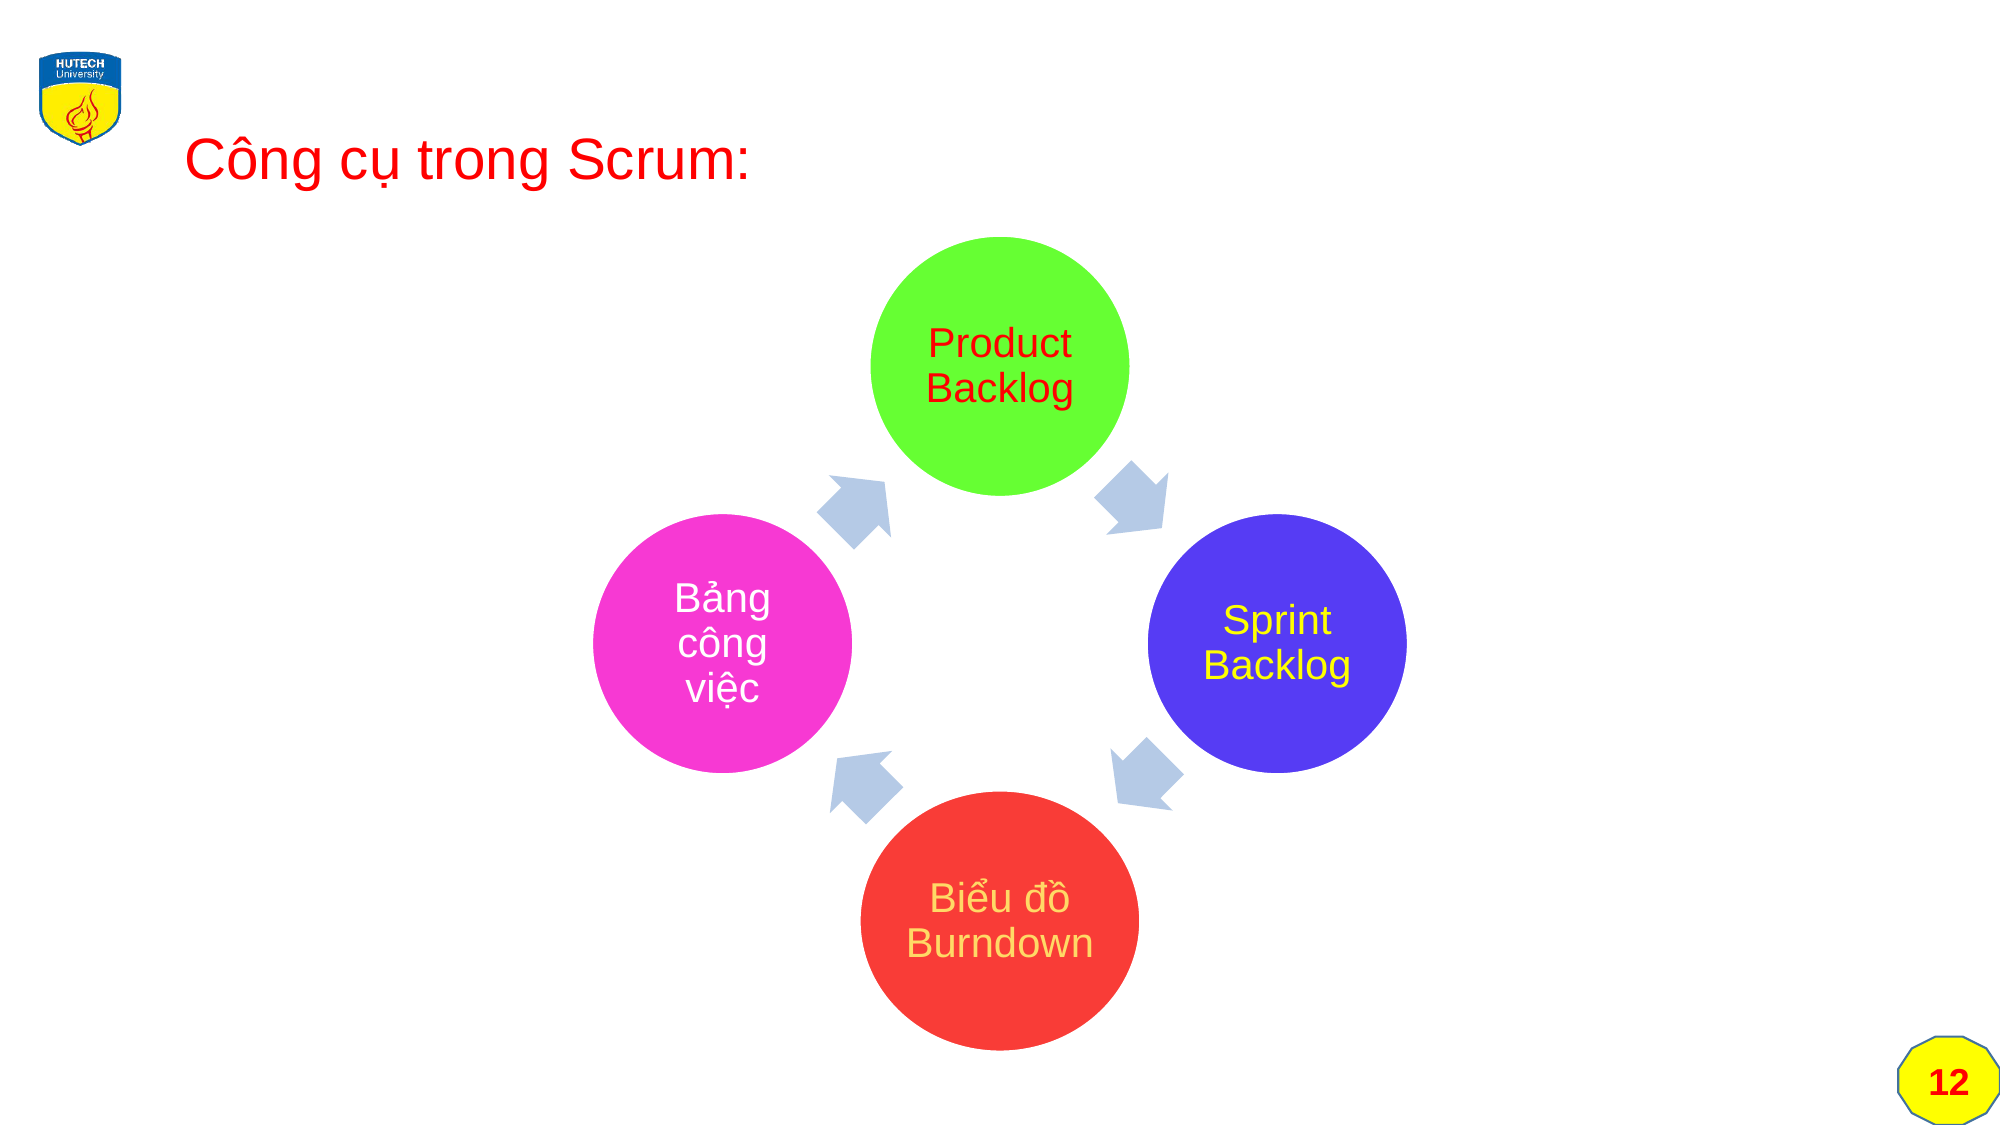

Công cụ trong Scrum:
Product Backlog

Sprint Backlog

Biểu đồ Burndown

Bảng công việc

12